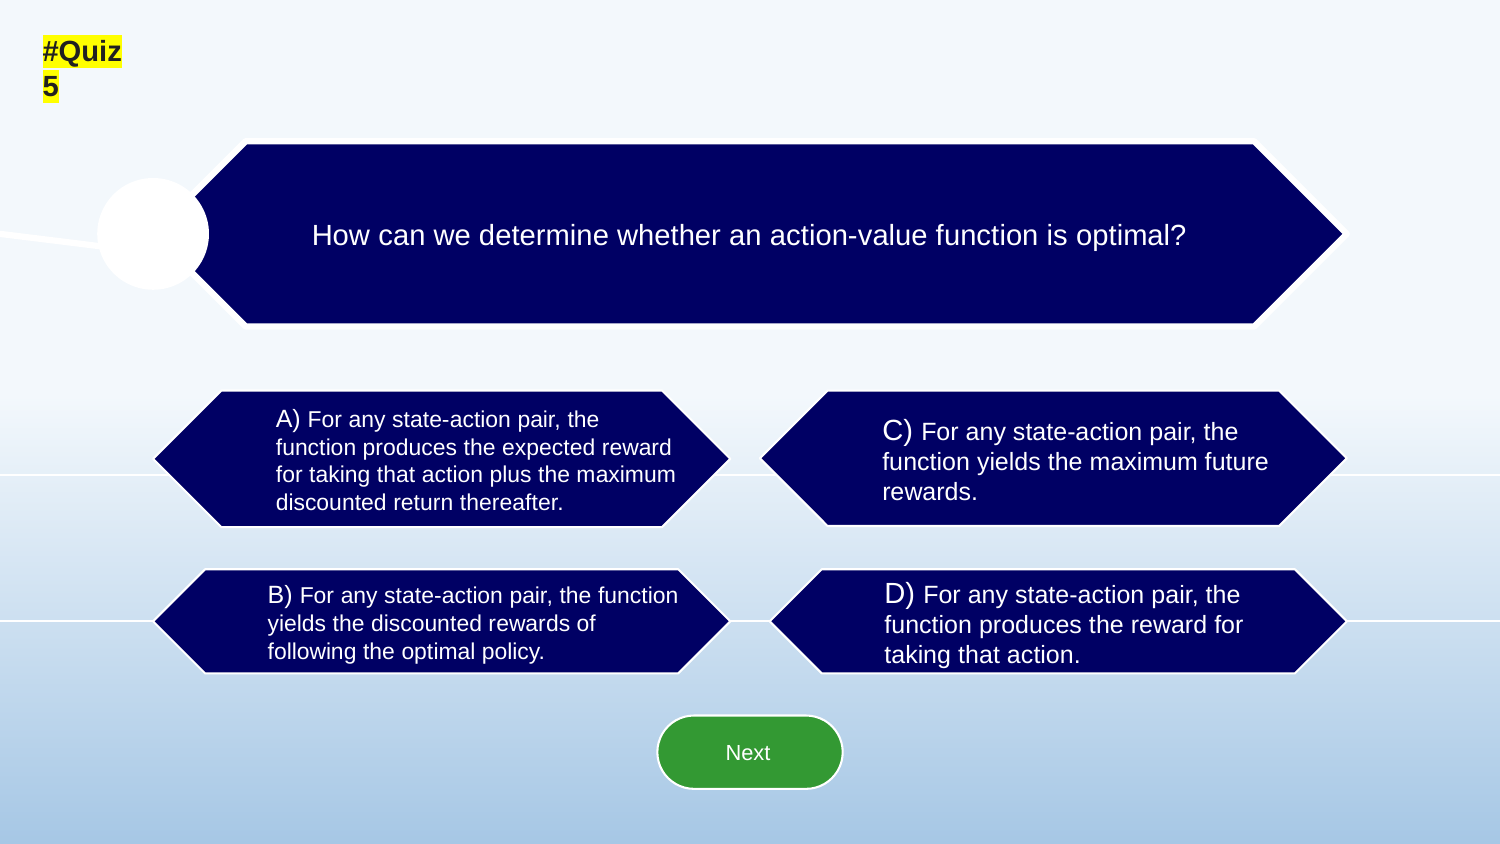

#Quiz5
How can we determine whether an action-value function is optimal?

A) For any state-action pair, the function produces the expected reward for taking that action plus the maximum discounted return thereafter.
C) For any state-action pair, the function yields the maximum future rewards.
B) For any state-action pair, the function yields the discounted rewards of following the optimal policy.
D) For any state-action pair, the function produces the reward for taking that action.
Next